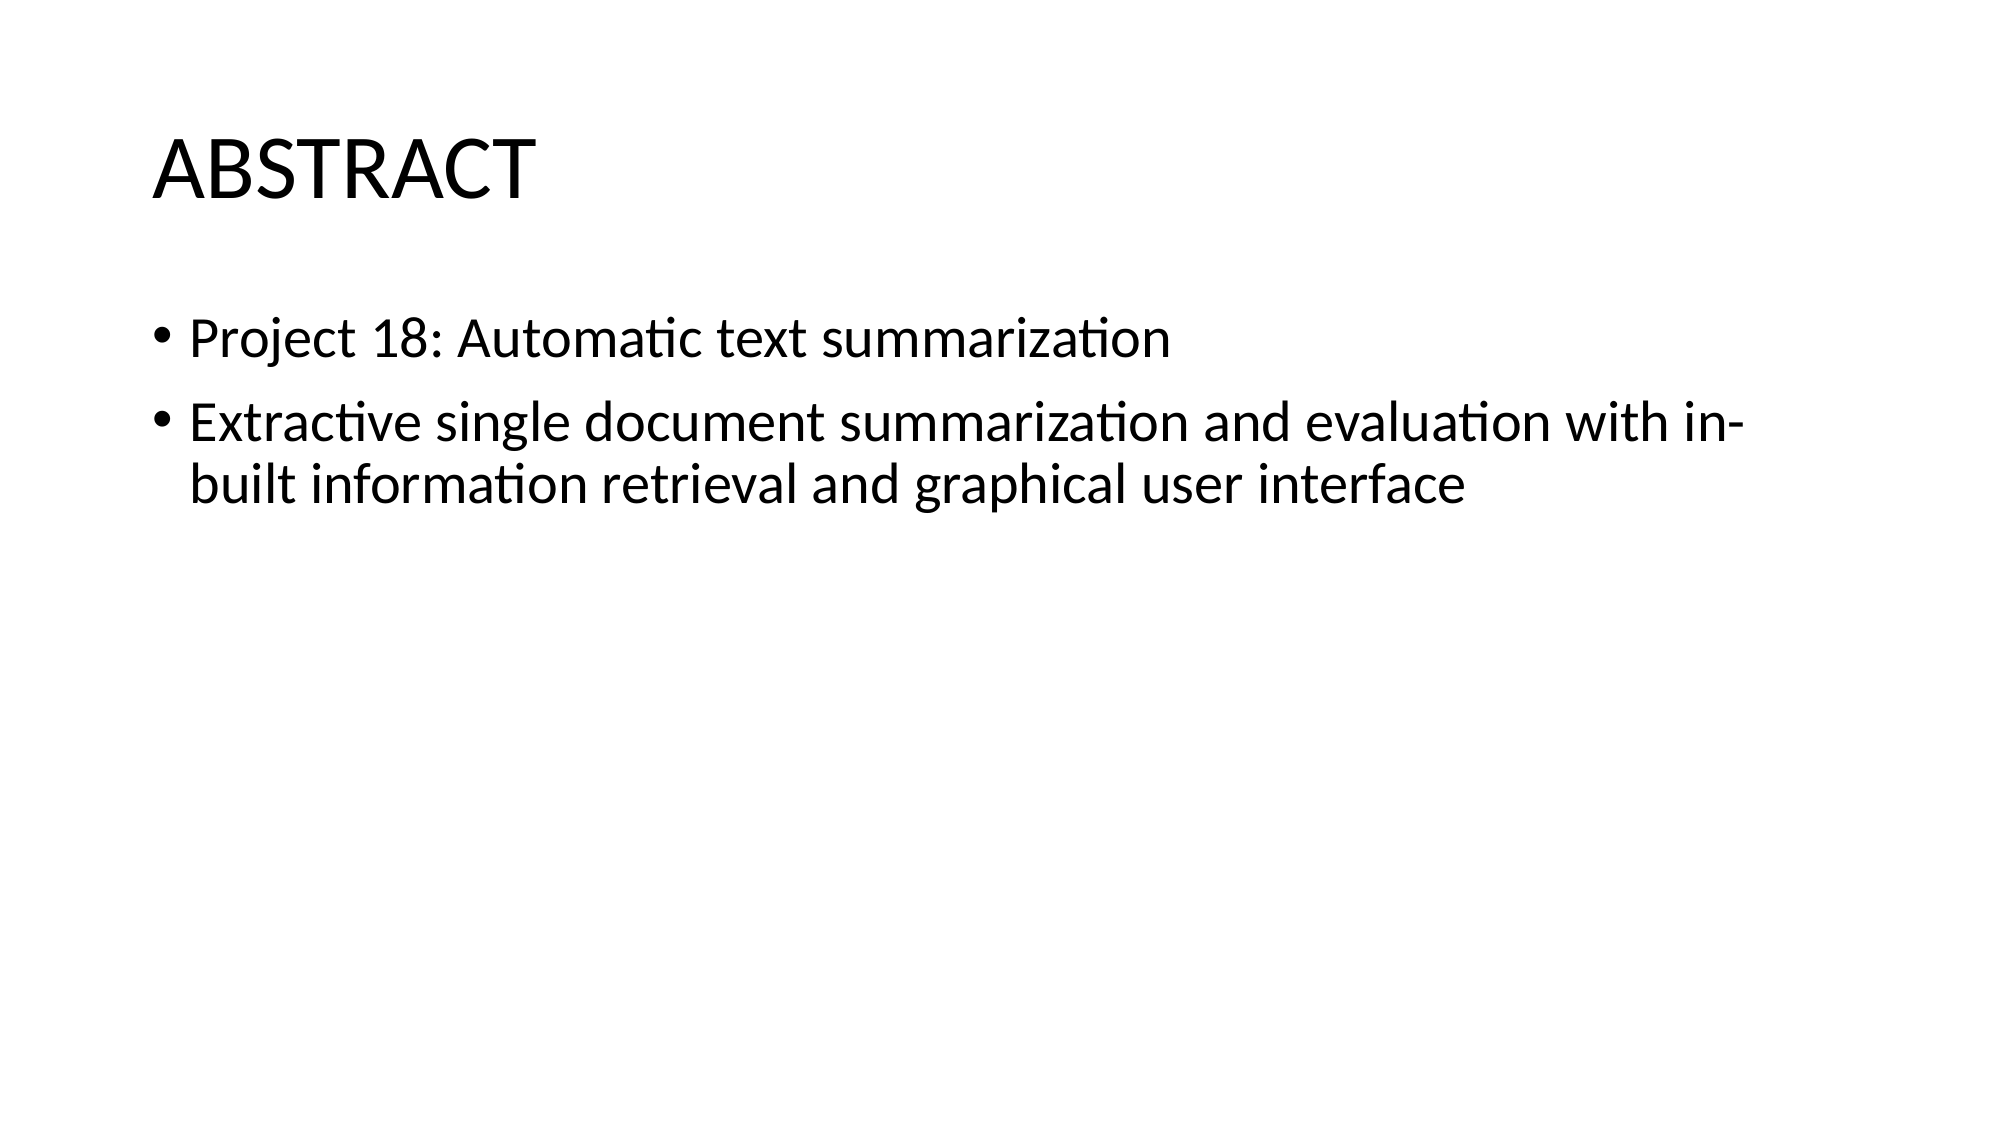

# ABSTRACT
Project 18: Automatic text summarization
Extractive single document summarization and evaluation with in-built information retrieval and graphical user interface